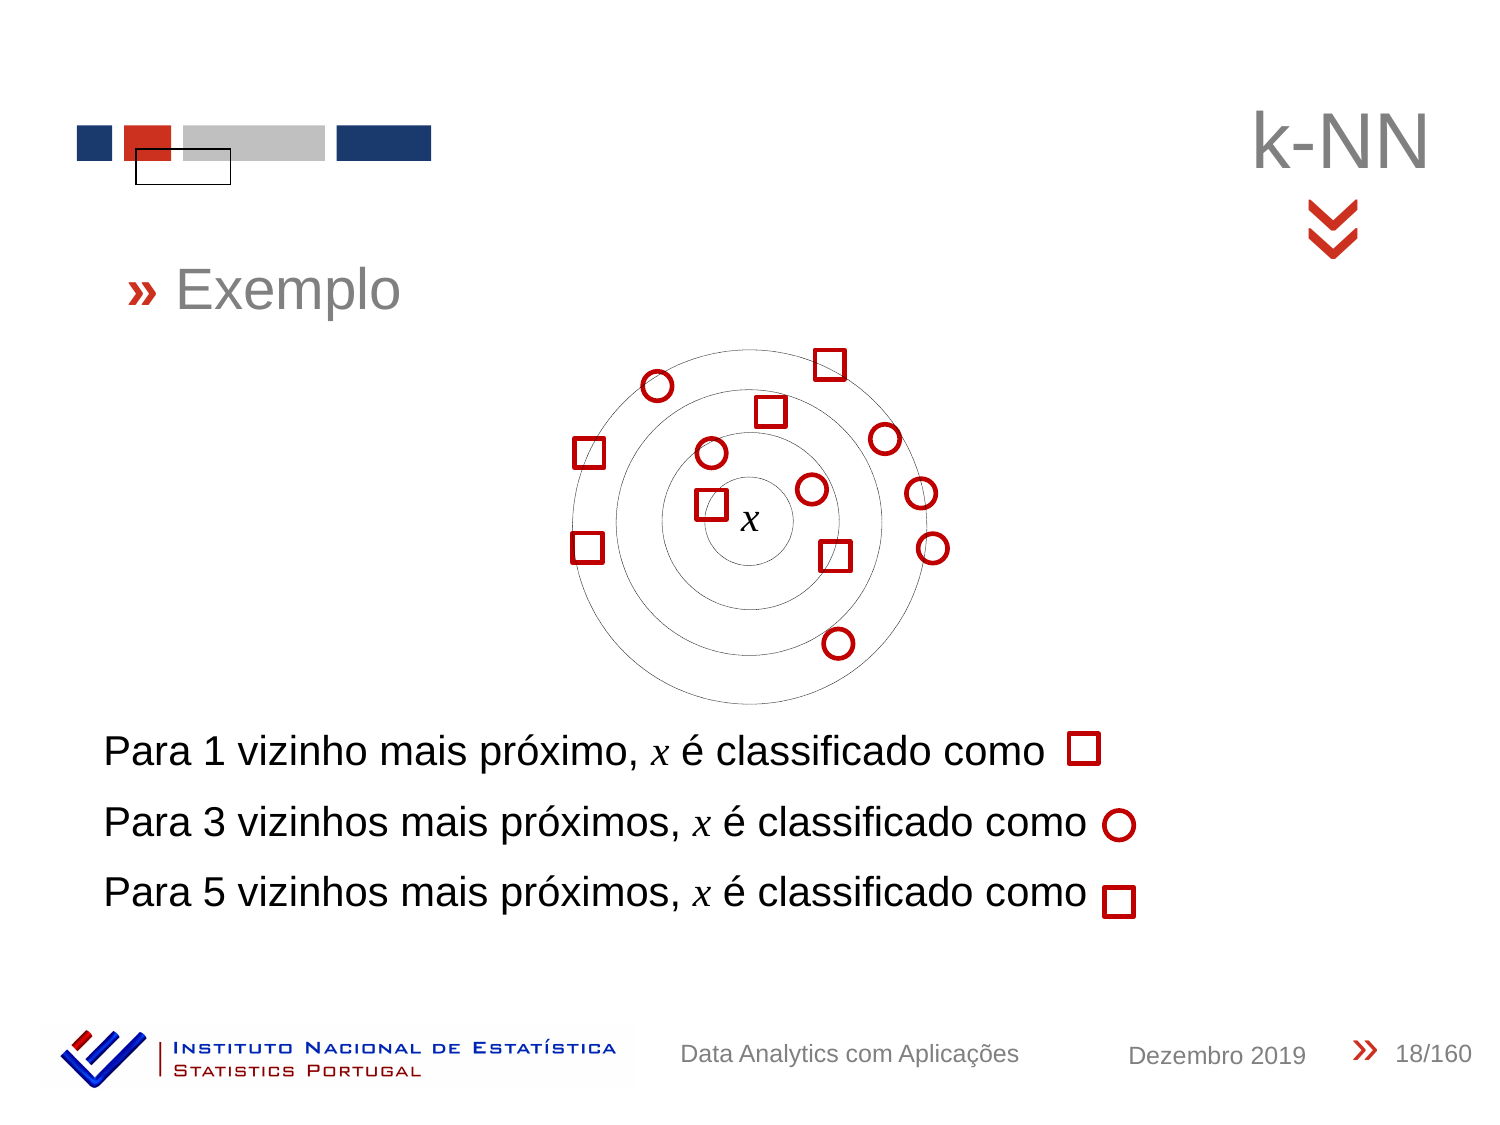

k-NN
«
» Exemplo

x

Para 1 vizinho mais próximo, x é classificado como
Para 3 vizinhos mais próximos, x é classificado como
Para 5 vizinhos mais próximos, x é classificado como

18